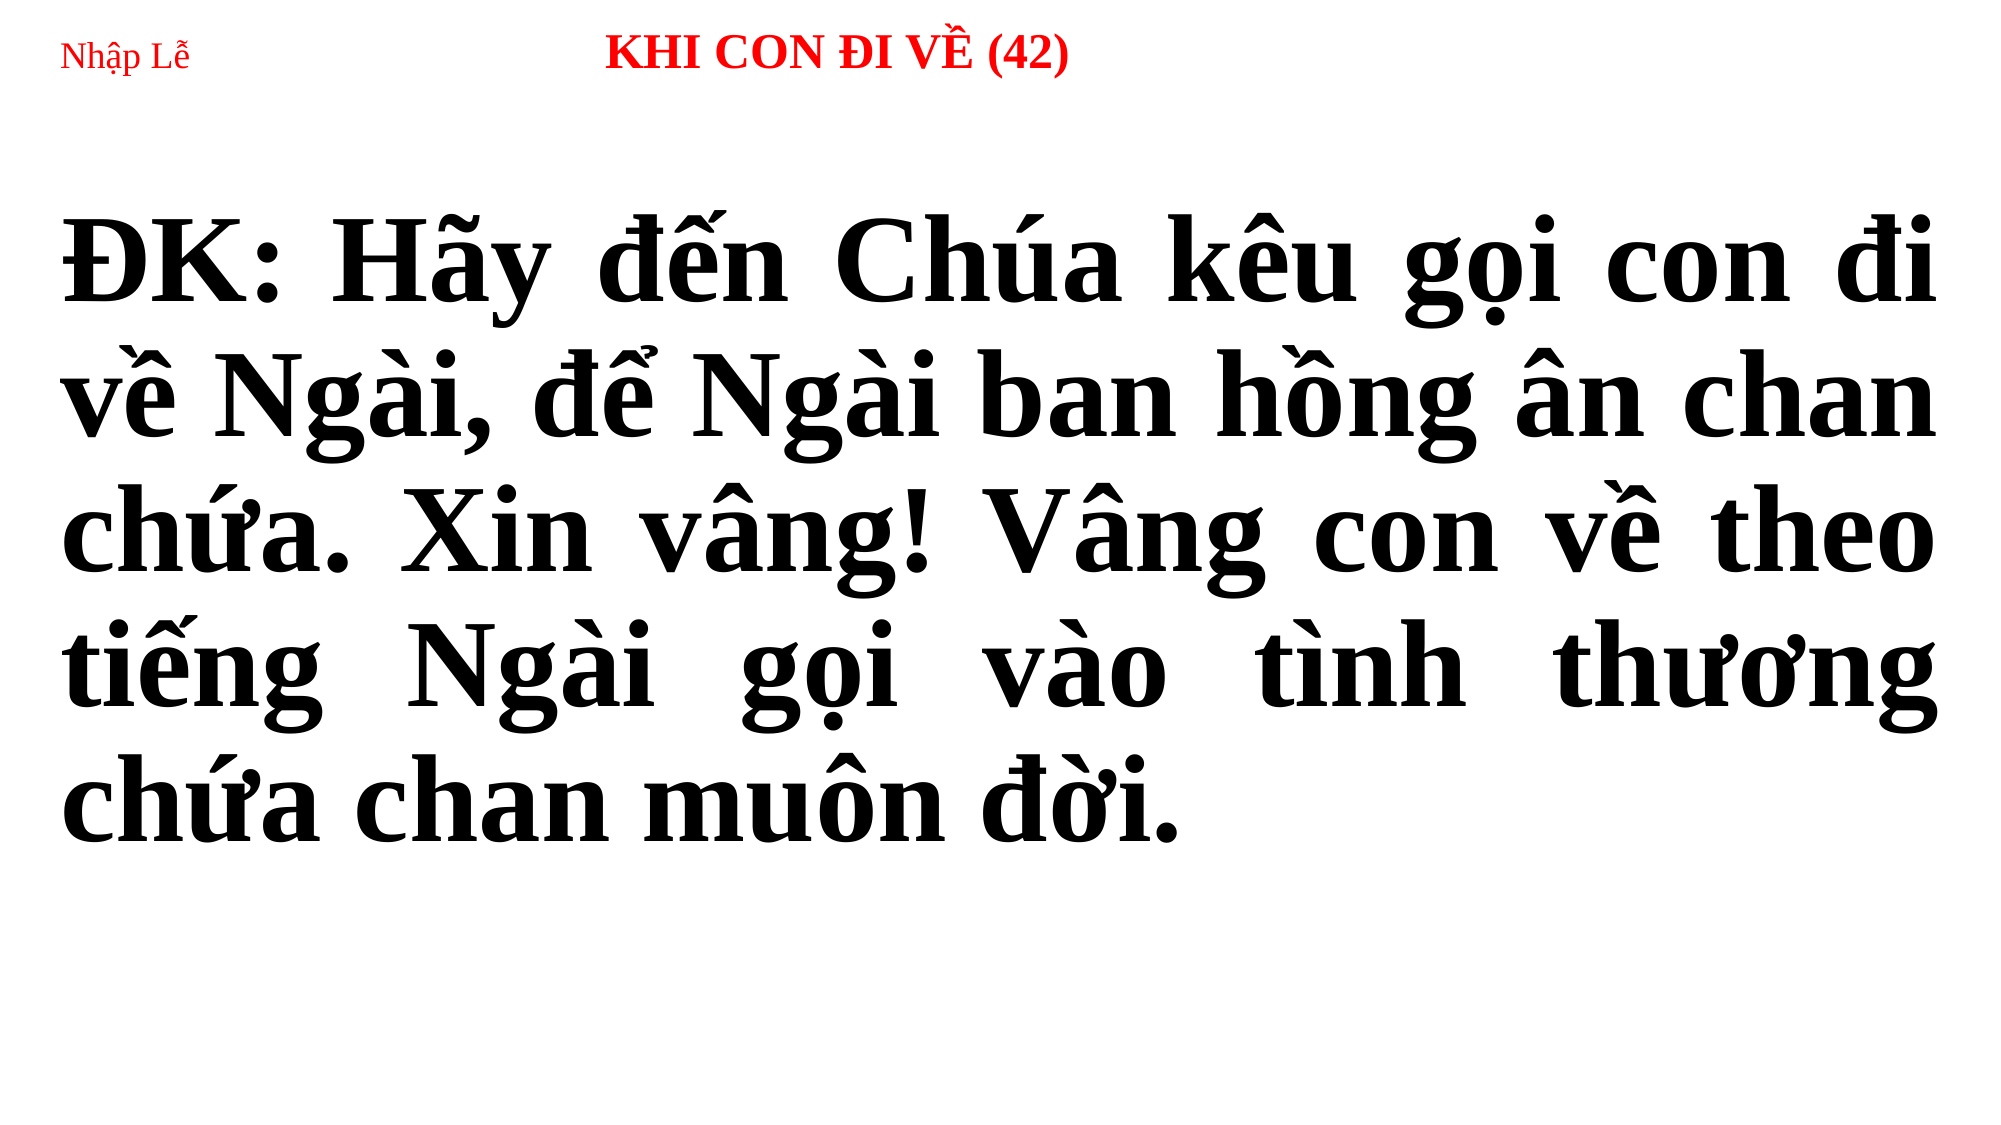

# Nhập Lễ                         	          KHI CON ĐI VỀ (42)
ĐK: Hãy đến Chúa kêu gọi con đi về Ngài, để Ngài ban hồng ân chan chứa. Xin vâng! Vâng con về theo tiếng Ngài gọi vào tình thương chứa chan muôn đời.